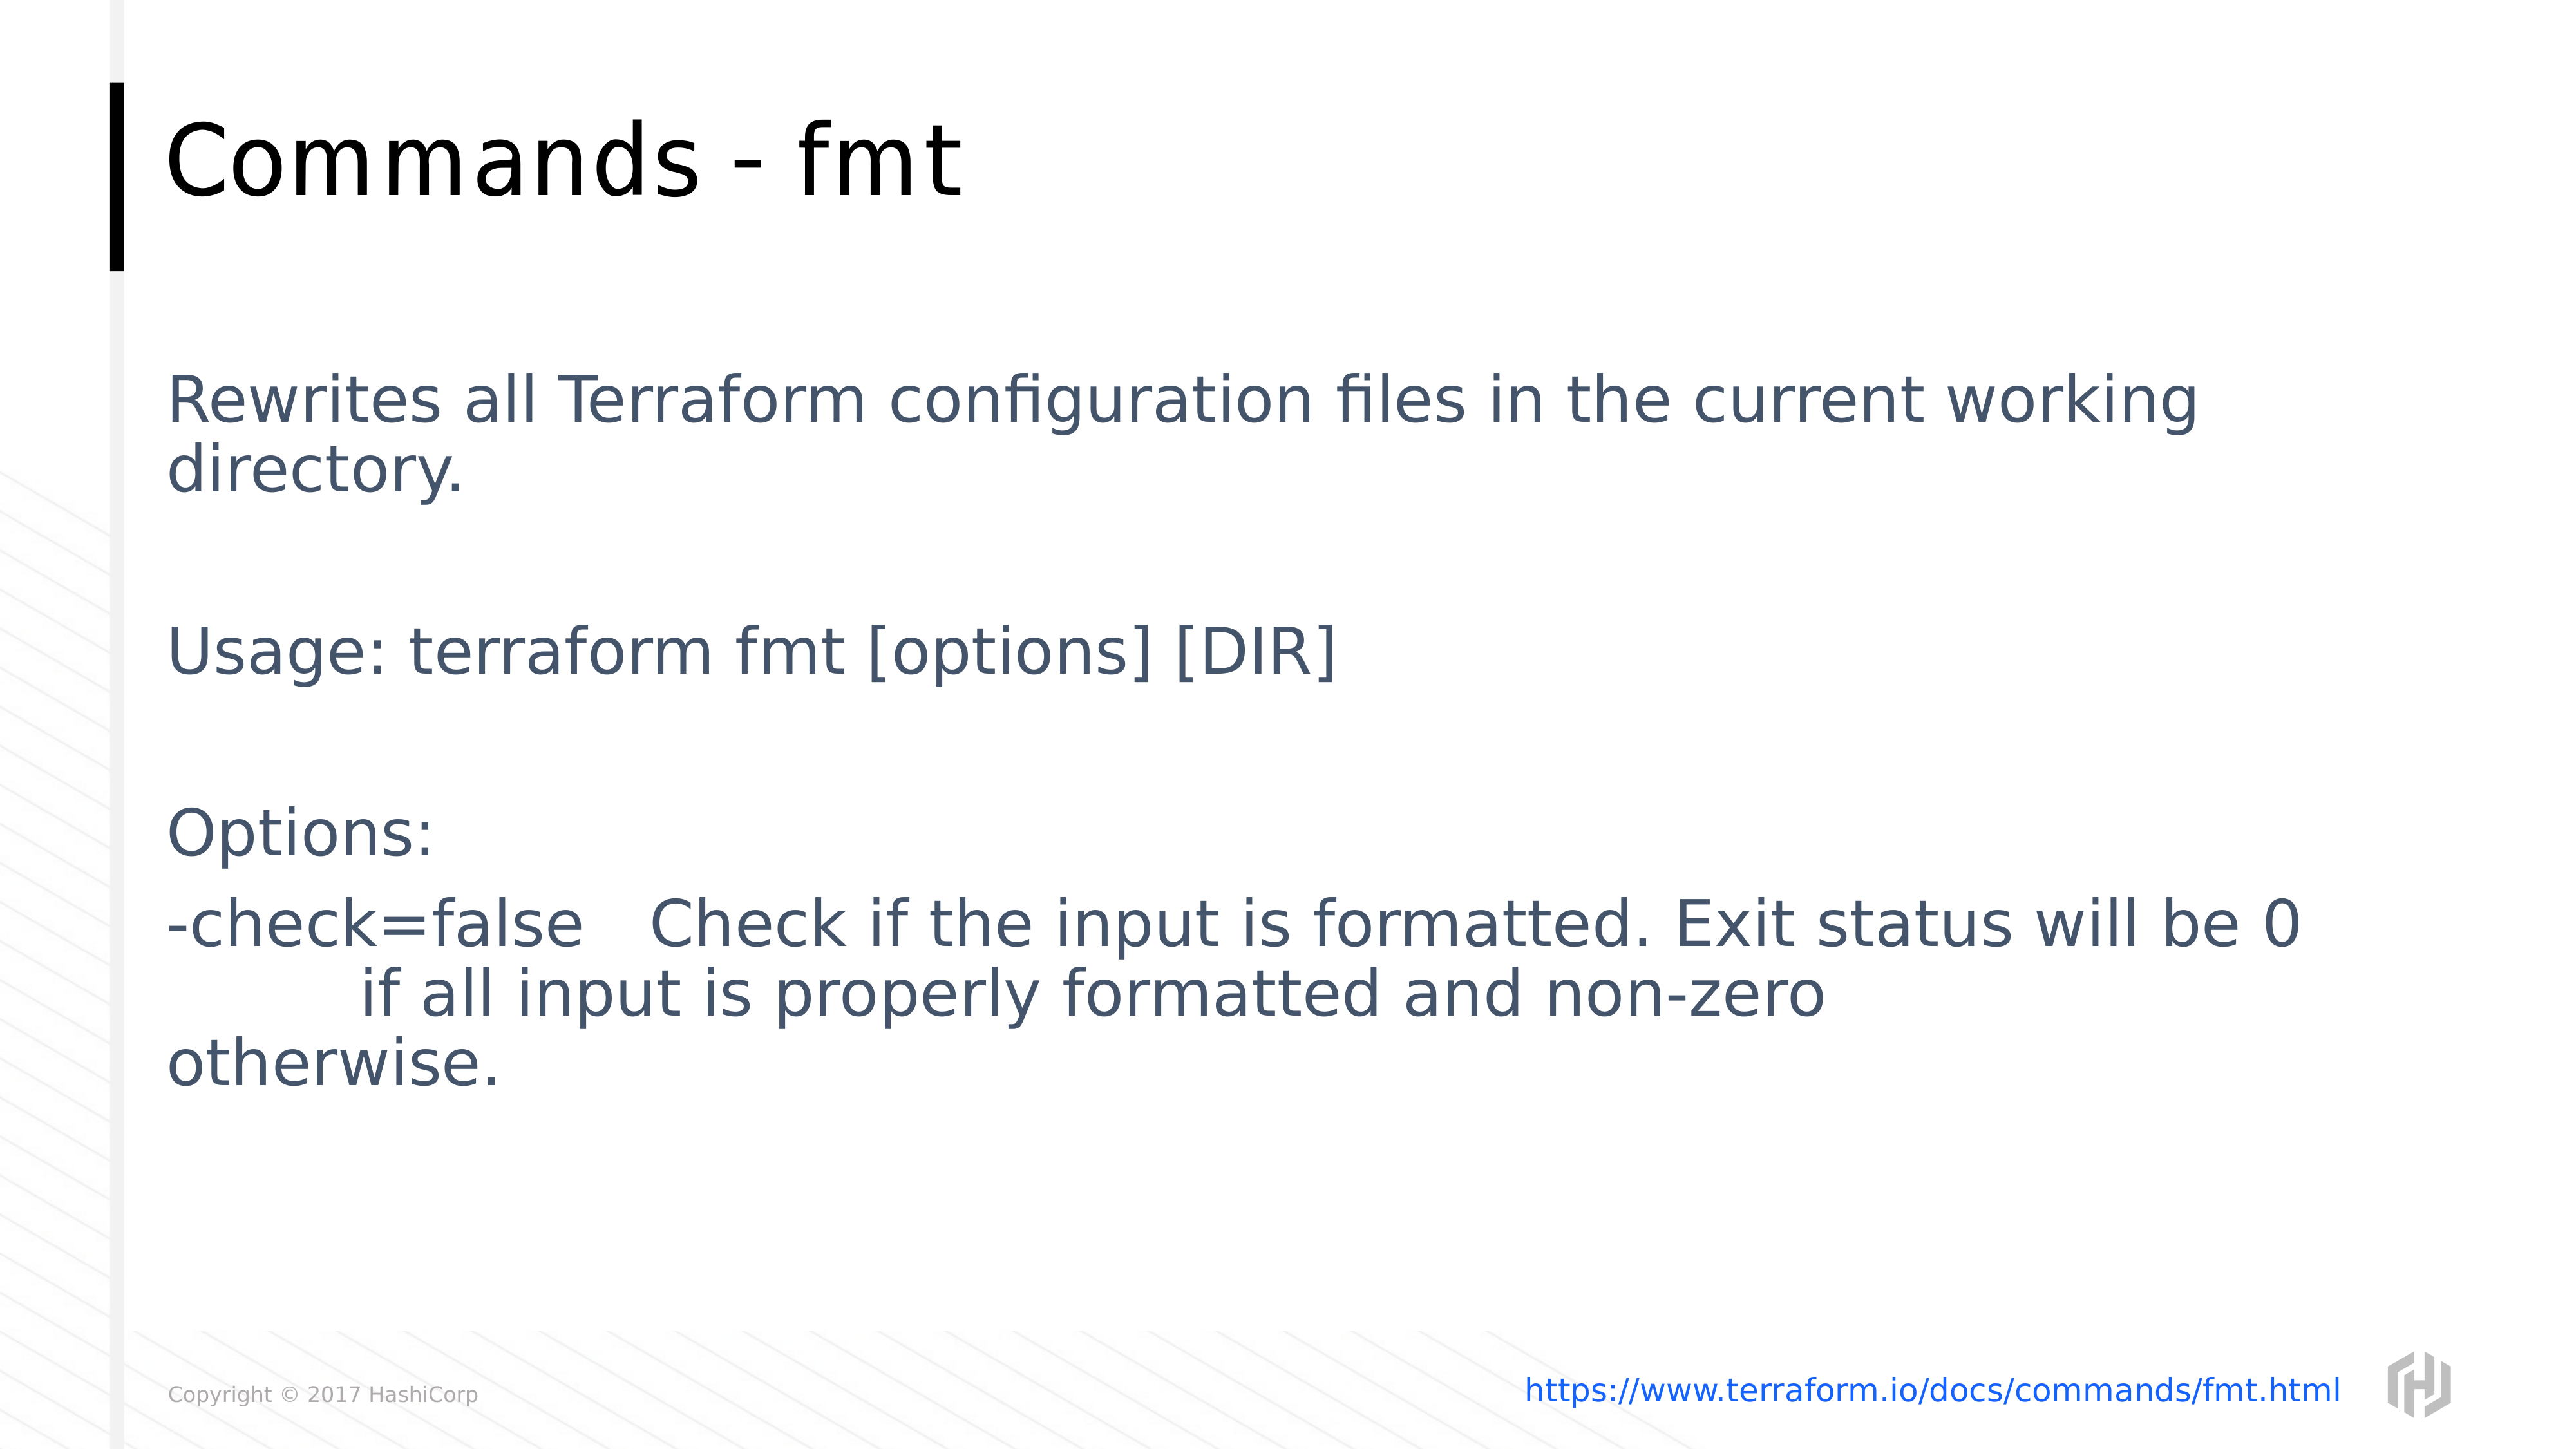

# Commands - fmt
Rewrites all Terraform configuration files in the current working directory.

Usage: terraform fmt [options] [DIR]

Options:
-check=false 	Check if the input is formatted. Exit status will be 0 			if all input is properly formatted and non-zero 				otherwise.

https://www.terraform.io/docs/commands/fmt.html